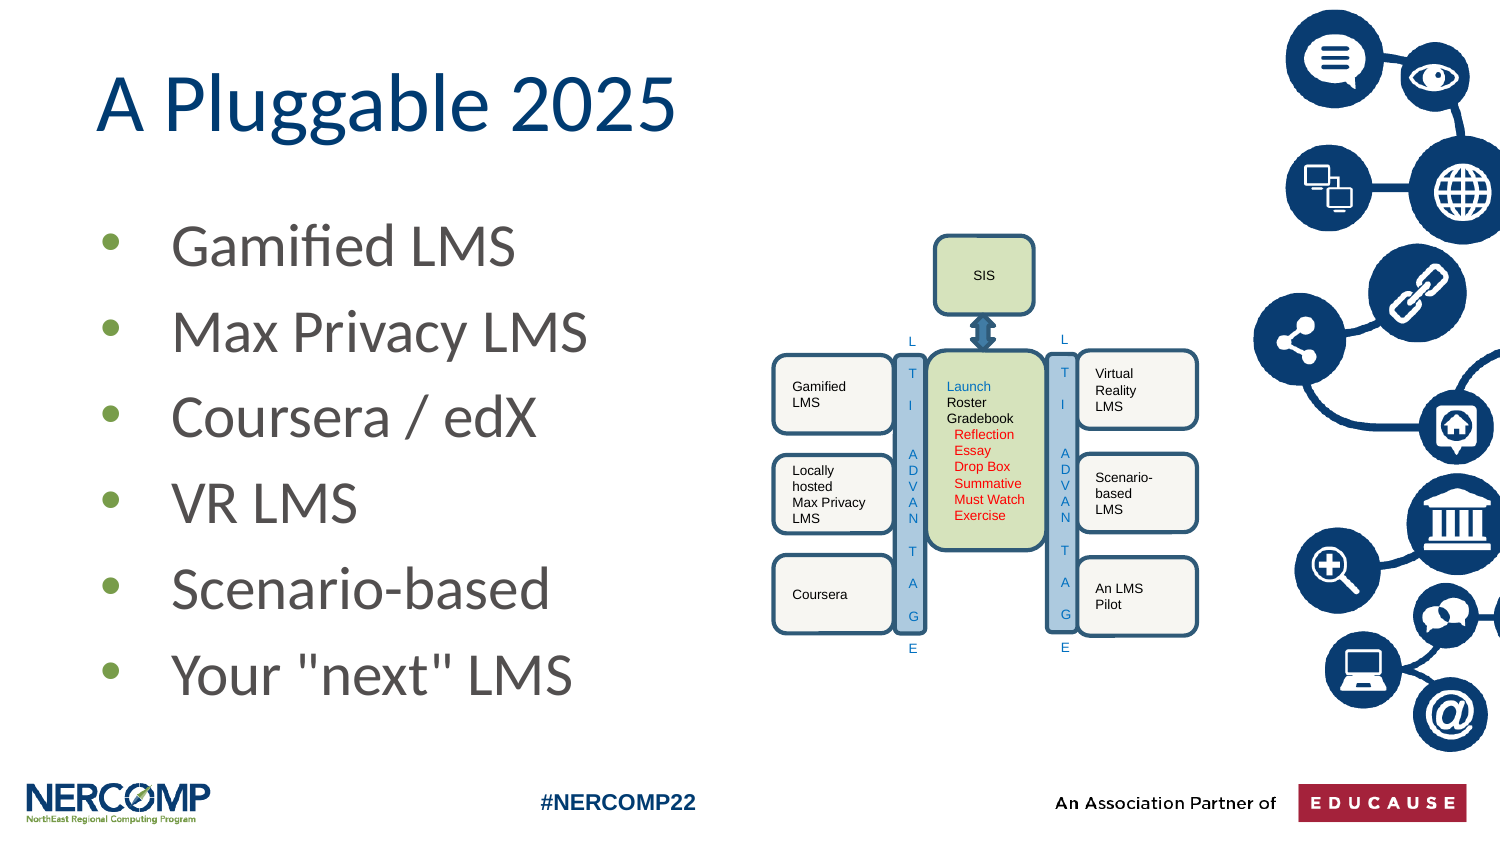

# A Pluggable 2025
Gamified LMS
Max Privacy LMS
Coursera / edX
VR LMS
Scenario-based
Your "next" LMS
SIS

Launch
Roster
Gradebook
  Reflection
  Essay
  Drop Box
  Summative
  Must Watch
  Exercise
Virtual
Reality
LMS
L
T
I
A
D
V
A
N
T
A
G
E
Gamified
LMS
L
T
I
A
D
V
A
N
T
A
G
E
Scenario-based
LMS
Locally hosted
Max Privacy LMS
Coursera
An LMS
Pilot
#NERCOMP22